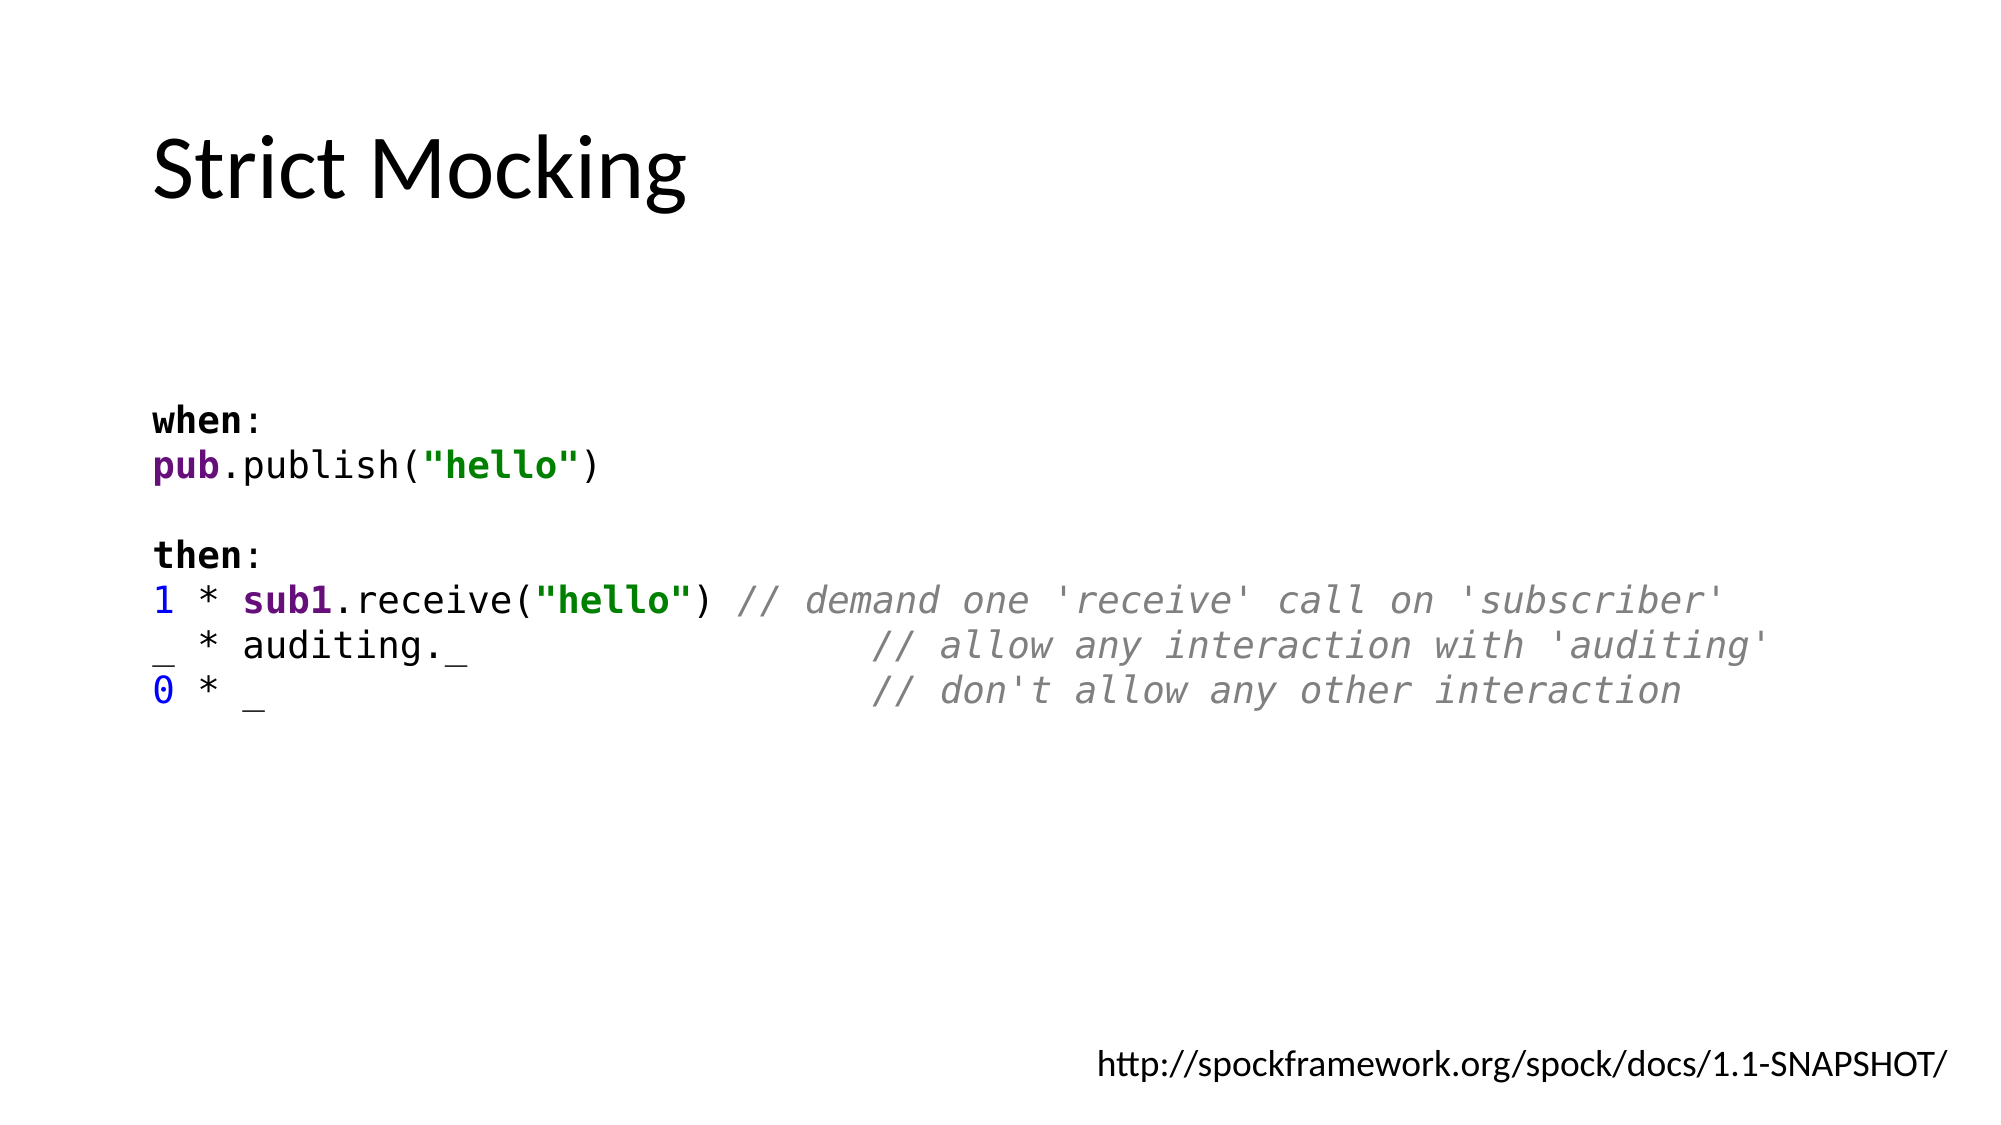

# Strict Mocking
when:
pub.publish("hello")
then:
1 * sub1.receive("hello") // demand one 'receive' call on 'subscriber'
_ * auditing._                  // allow any interaction with 'auditing'
0 * _                           // don't allow any other interaction
http://spockframework.org/spock/docs/1.1-SNAPSHOT/